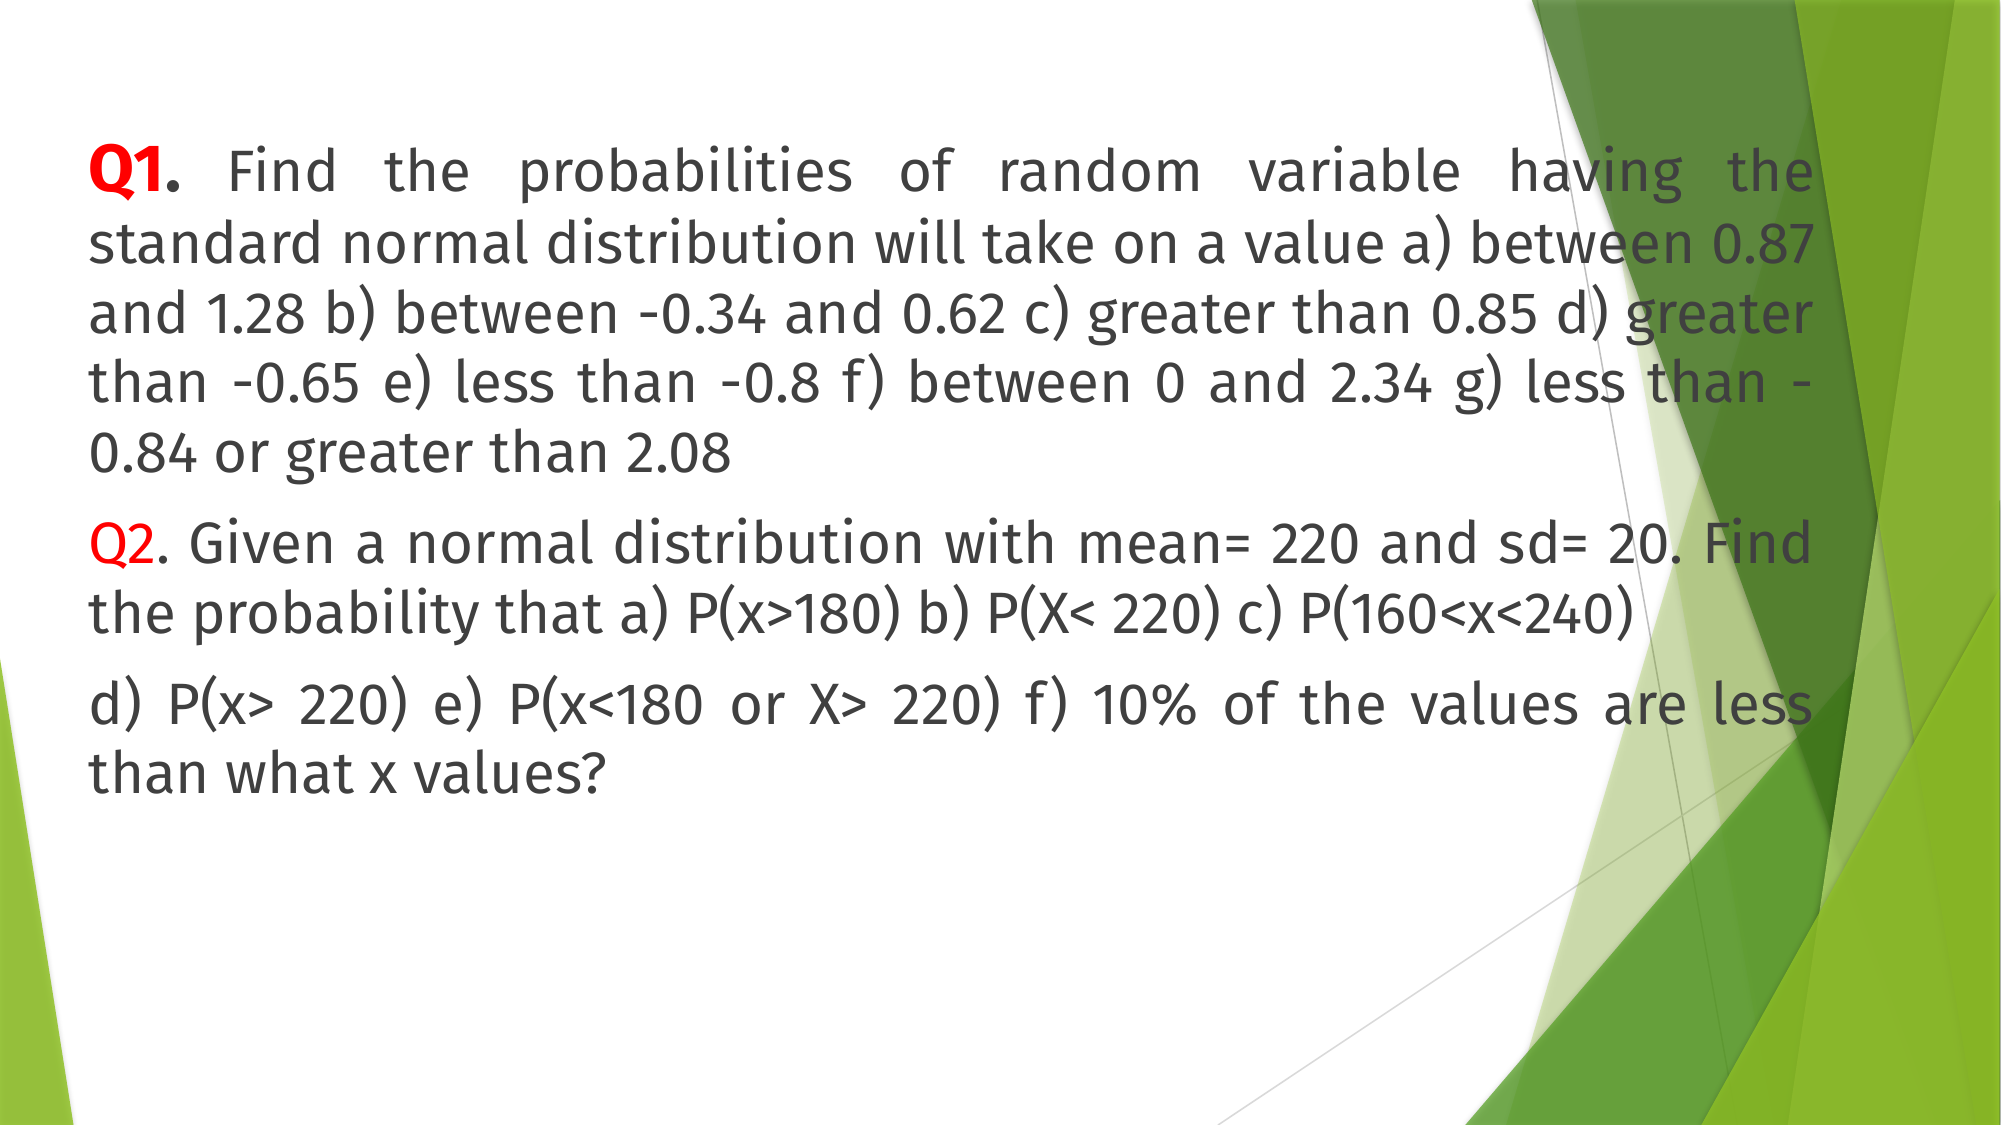

Q1. Find the probabilities of random variable having the standard normal distribution will take on a value a) between 0.87 and 1.28 b) between -0.34 and 0.62 c) greater than 0.85 d) greater than -0.65 e) less than -0.8 f) between 0 and 2.34 g) less than -0.84 or greater than 2.08
Q2. Given a normal distribution with mean= 220 and sd= 20. Find the probability that a) P(x>180) b) P(X< 220) c) P(160<x<240)
d) P(x> 220) e) P(x<180 or X> 220) f) 10% of the values are less than what x values?